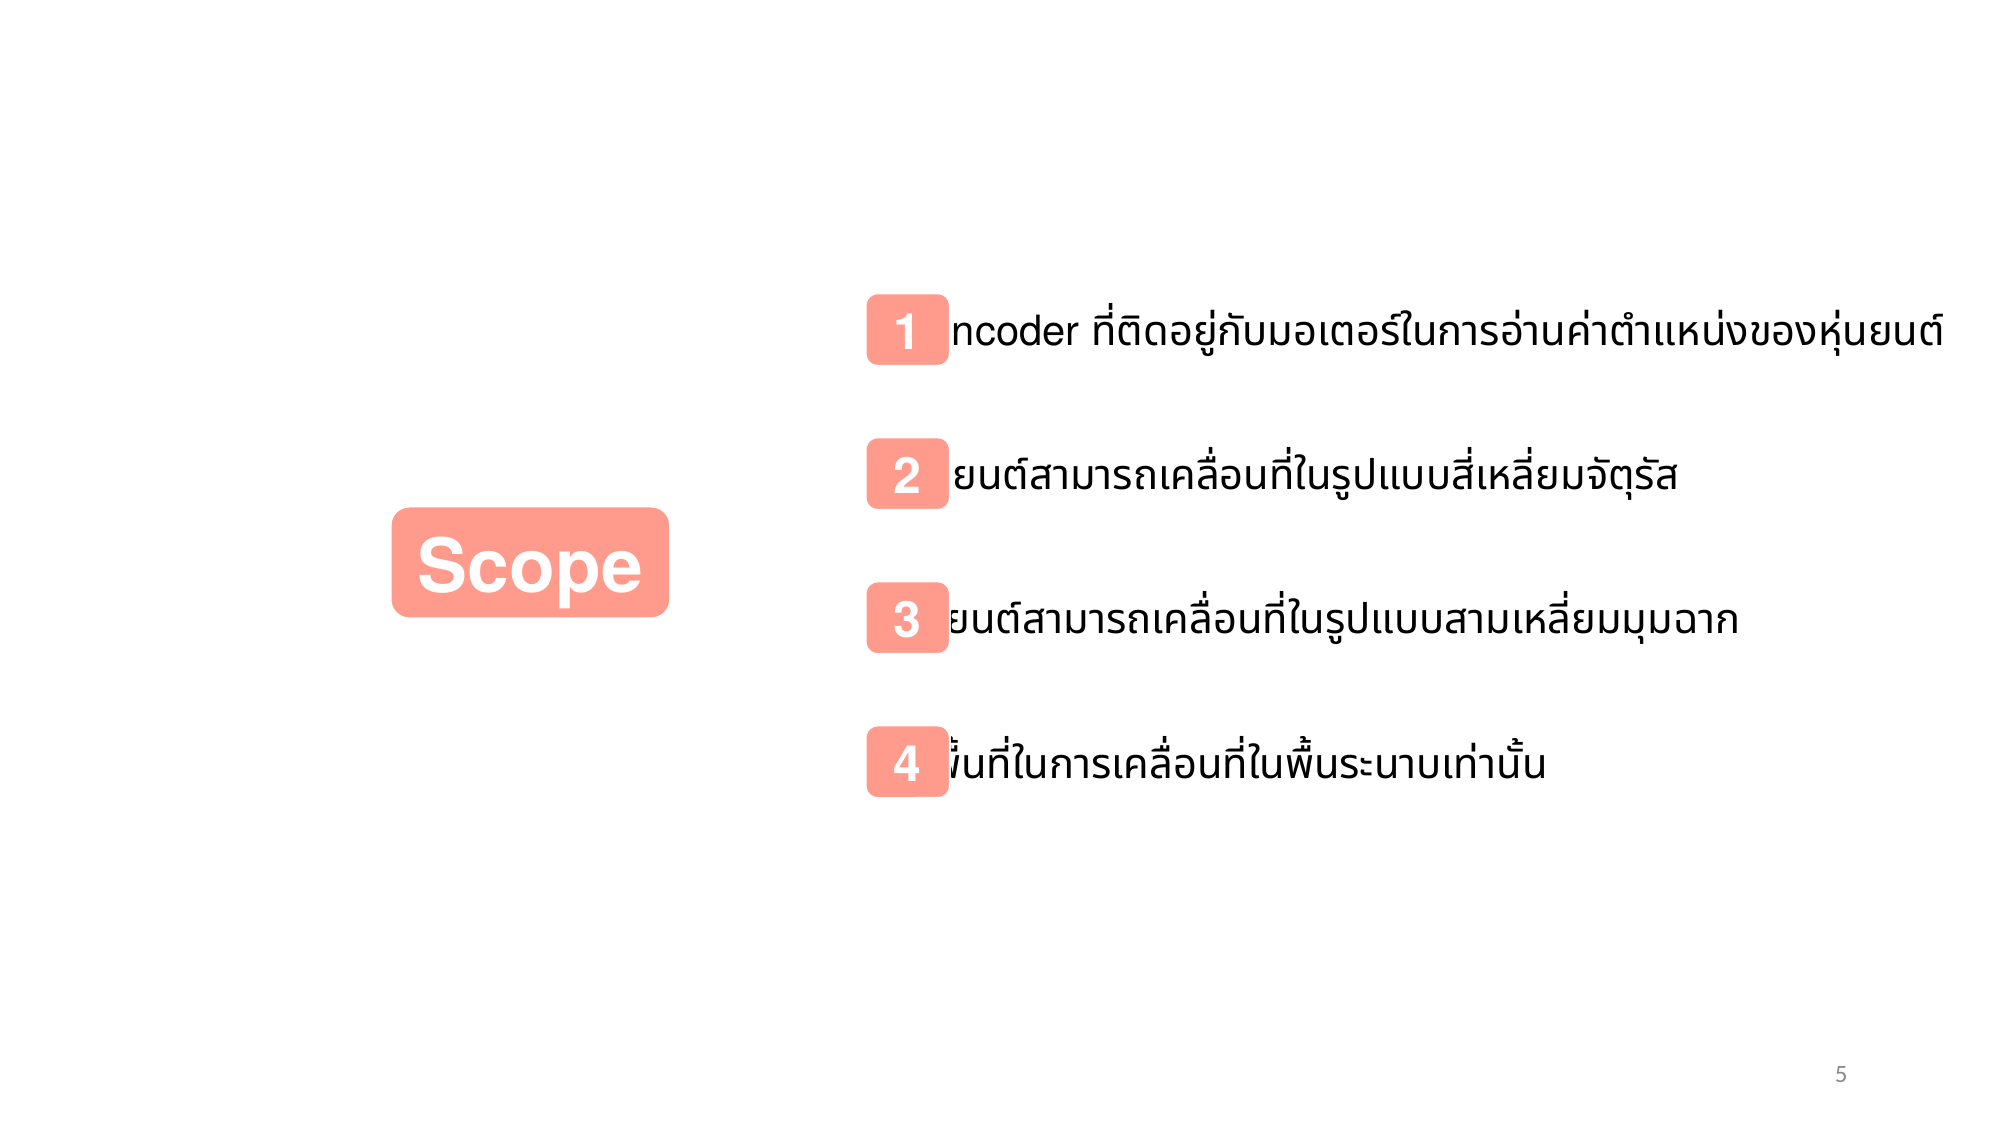

1
ใช้ encoder ที่ติดอยู่กับมอเตอร์ในการอ่านค่าตำแหน่งของหุ่นยนต์
2
หุ่นยนต์สามารถเคลื่อนที่ในรูปแบบสี่เหลี่ยมจัตุรัส
Scope
3
หุ่นยนต์สามารถเคลื่อนที่ในรูปแบบสามเหลี่ยมมุมฉาก
4
พื้นที่ในการเคลื่อนที่ในพื้นระนาบเท่านั้น
5